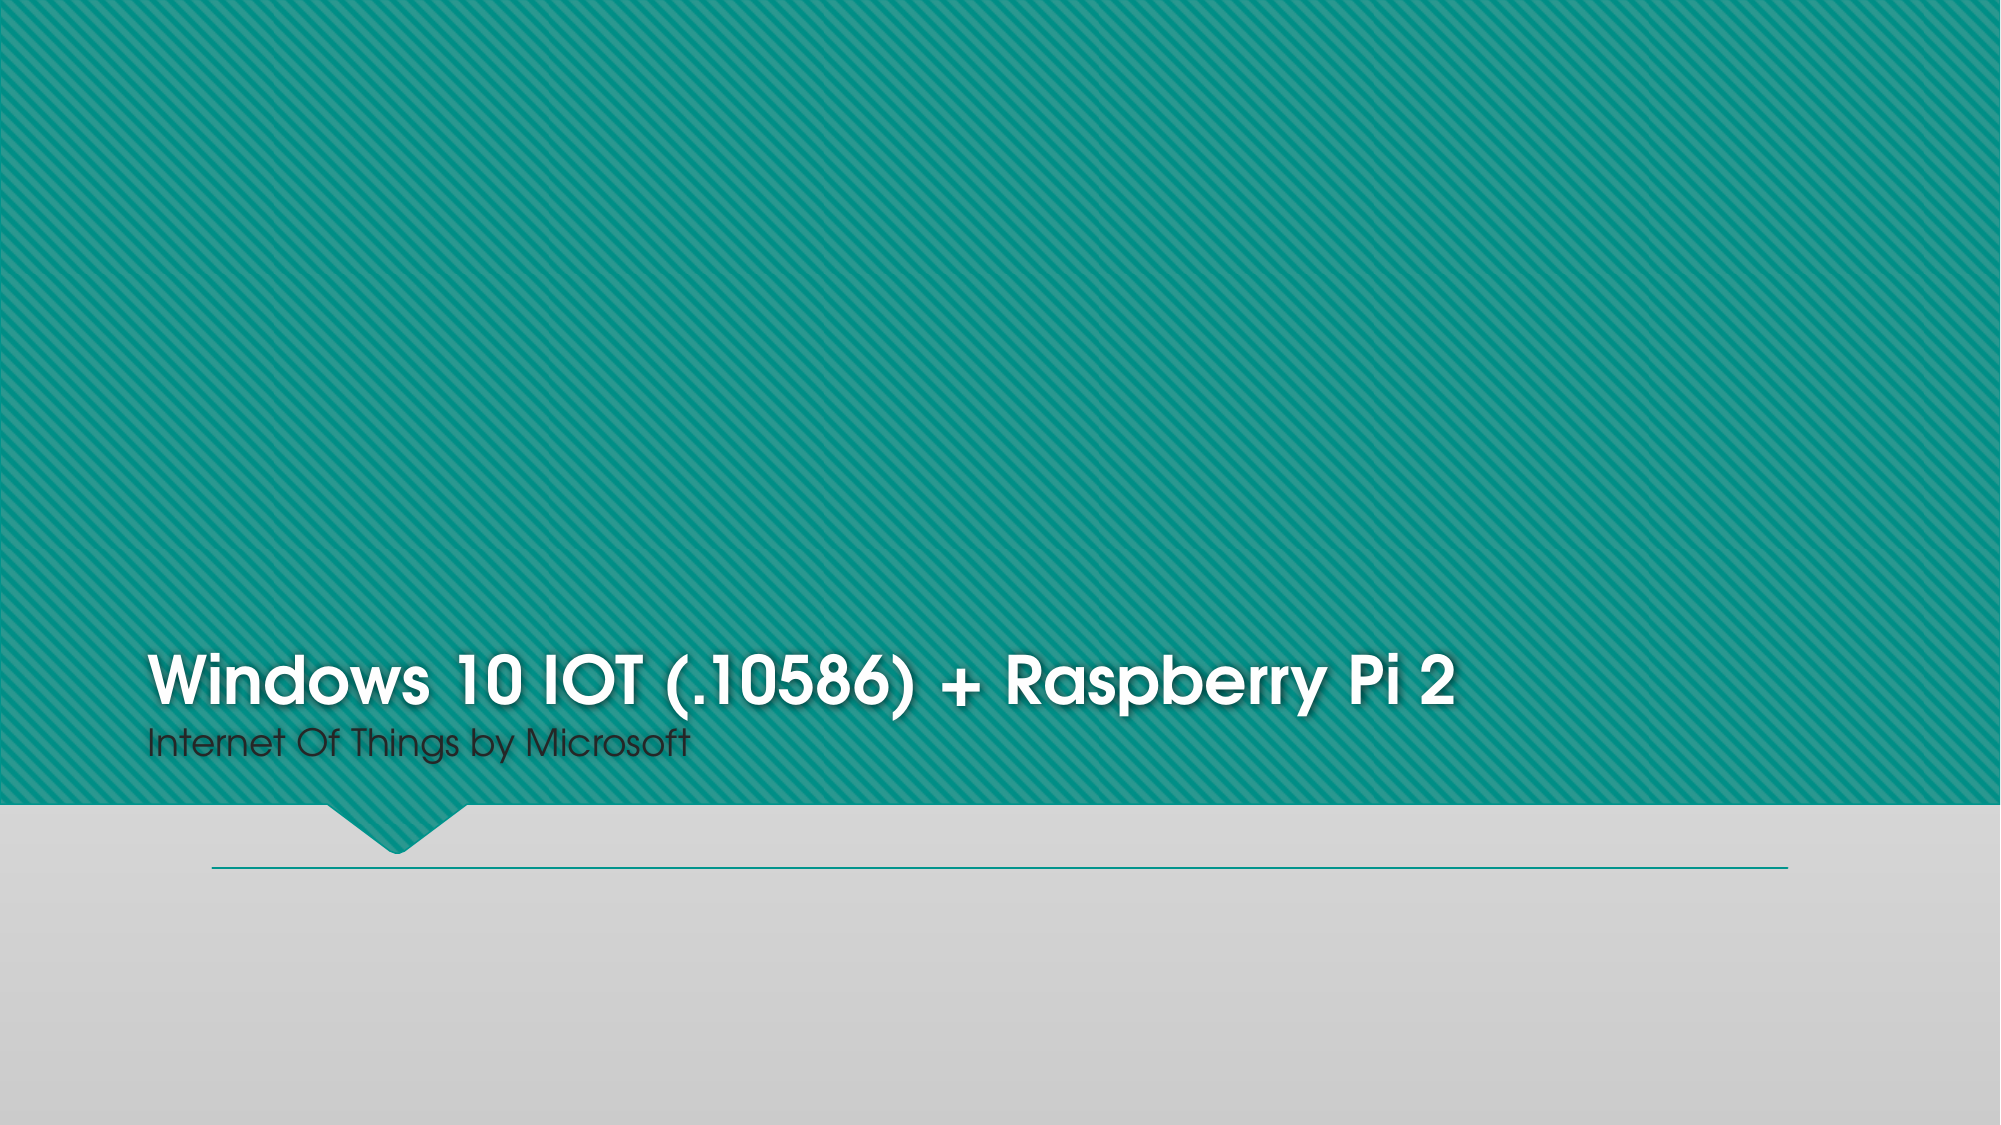

# Windows 10 IOT (.10586) + Raspberry Pi 2
Internet Of Things by Microsoft